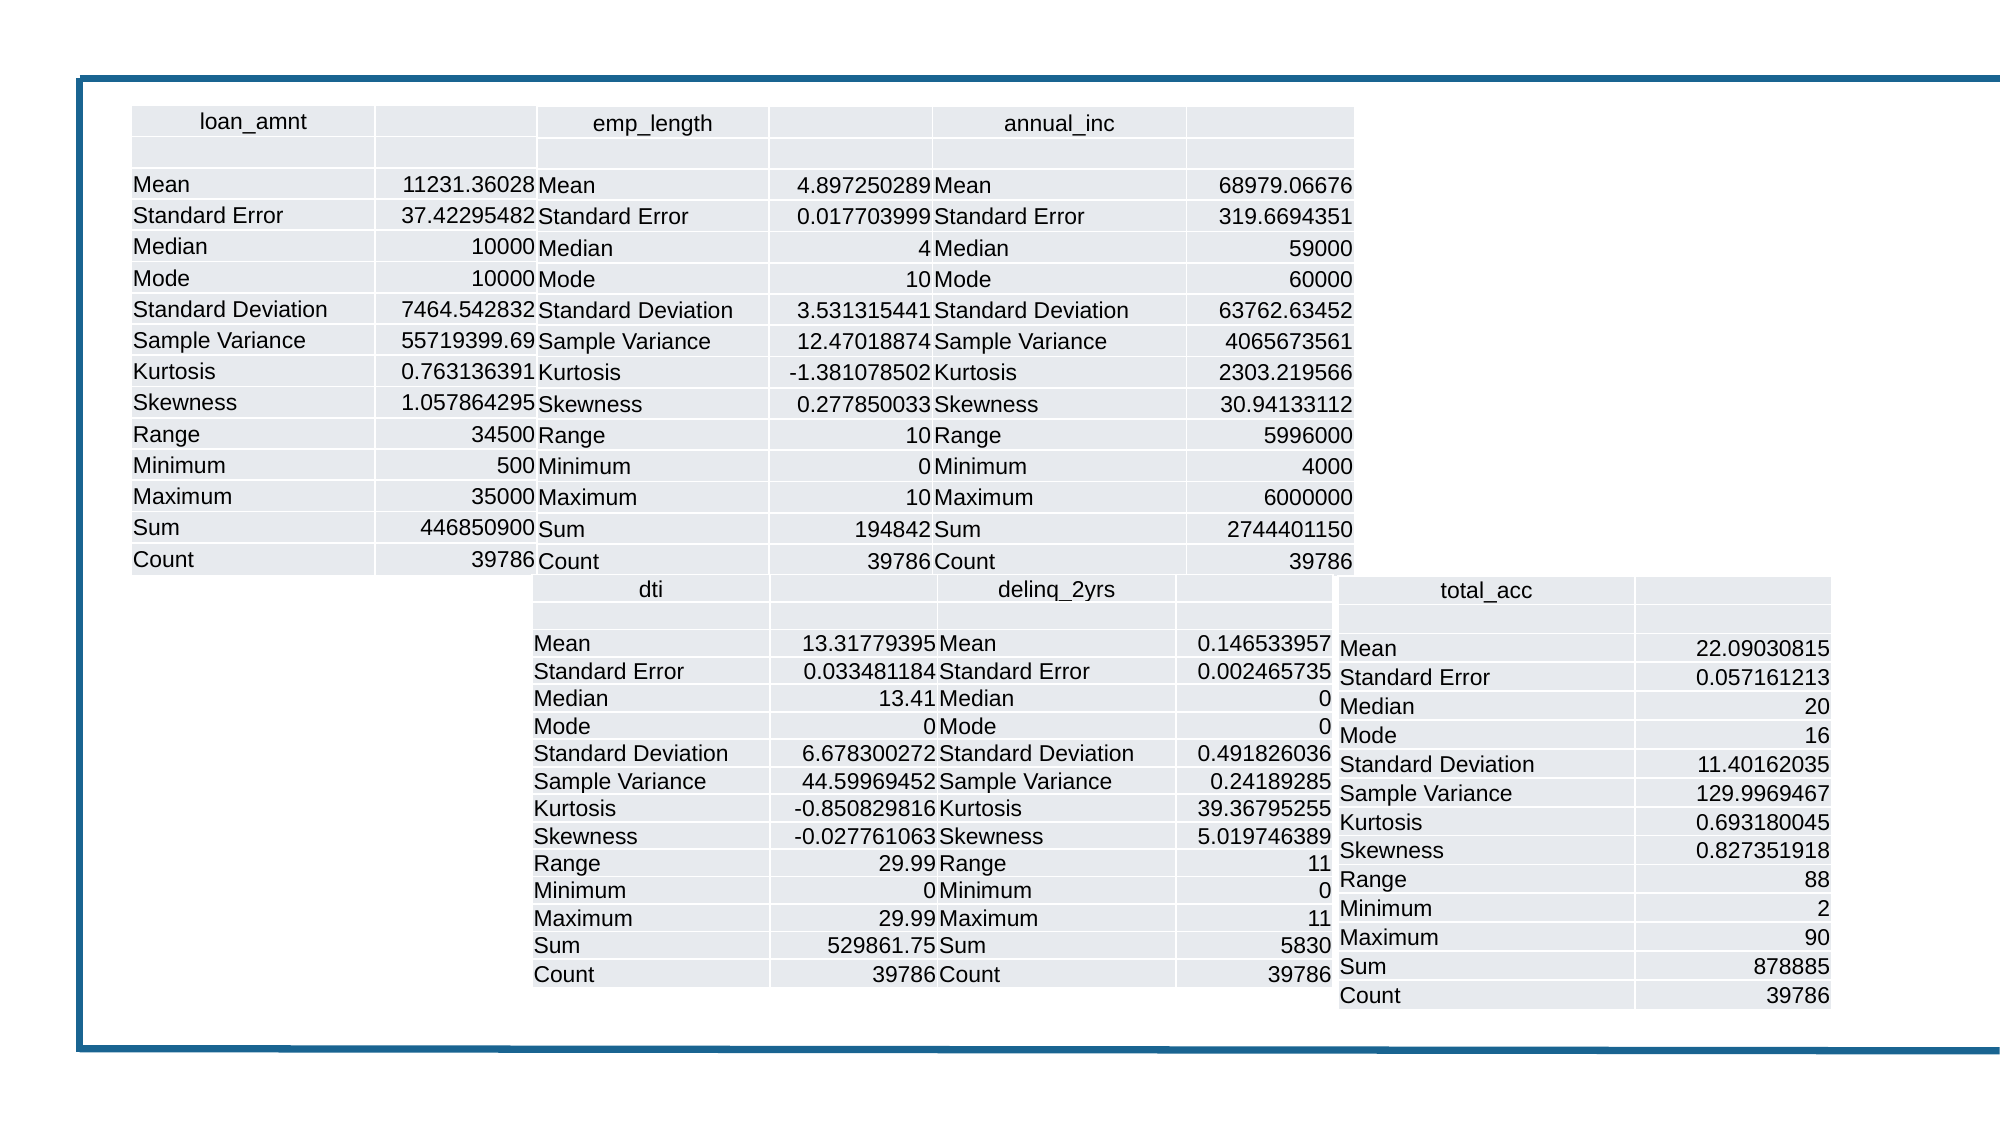

| loan\_amnt |  |
| --- | --- |
|  |  |
| Mean | 11231.36028 |
| Standard Error | 37.42295482 |
| Median | 10000 |
| Mode | 10000 |
| Standard Deviation | 7464.542832 |
| Sample Variance | 55719399.69 |
| Kurtosis | 0.763136391 |
| Skewness | 1.057864295 |
| Range | 34500 |
| Minimum | 500 |
| Maximum | 35000 |
| Sum | 446850900 |
| Count | 39786 |
| emp\_length |  |
| --- | --- |
|  |  |
| Mean | 4.897250289 |
| Standard Error | 0.017703999 |
| Median | 4 |
| Mode | 10 |
| Standard Deviation | 3.531315441 |
| Sample Variance | 12.47018874 |
| Kurtosis | -1.381078502 |
| Skewness | 0.277850033 |
| Range | 10 |
| Minimum | 0 |
| Maximum | 10 |
| Sum | 194842 |
| Count | 39786 |
| annual\_inc |  |
| --- | --- |
|  |  |
| Mean | 68979.06676 |
| Standard Error | 319.6694351 |
| Median | 59000 |
| Mode | 60000 |
| Standard Deviation | 63762.63452 |
| Sample Variance | 4065673561 |
| Kurtosis | 2303.219566 |
| Skewness | 30.94133112 |
| Range | 5996000 |
| Minimum | 4000 |
| Maximum | 6000000 |
| Sum | 2744401150 |
| Count | 39786 |
| dti |  | delinq\_2yrs |  |
| --- | --- | --- | --- |
|  |  |  |  |
| Mean | 13.31779395 | Mean | 0.146533957 |
| Standard Error | 0.033481184 | Standard Error | 0.002465735 |
| Median | 13.41 | Median | 0 |
| Mode | 0 | Mode | 0 |
| Standard Deviation | 6.678300272 | Standard Deviation | 0.491826036 |
| Sample Variance | 44.59969452 | Sample Variance | 0.24189285 |
| Kurtosis | -0.850829816 | Kurtosis | 39.36795255 |
| Skewness | -0.027761063 | Skewness | 5.019746389 |
| Range | 29.99 | Range | 11 |
| Minimum | 0 | Minimum | 0 |
| Maximum | 29.99 | Maximum | 11 |
| Sum | 529861.75 | Sum | 5830 |
| Count | 39786 | Count | 39786 |
| total\_acc |  |
| --- | --- |
|  |  |
| Mean | 22.09030815 |
| Standard Error | 0.057161213 |
| Median | 20 |
| Mode | 16 |
| Standard Deviation | 11.40162035 |
| Sample Variance | 129.9969467 |
| Kurtosis | 0.693180045 |
| Skewness | 0.827351918 |
| Range | 88 |
| Minimum | 2 |
| Maximum | 90 |
| Sum | 878885 |
| Count | 39786 |